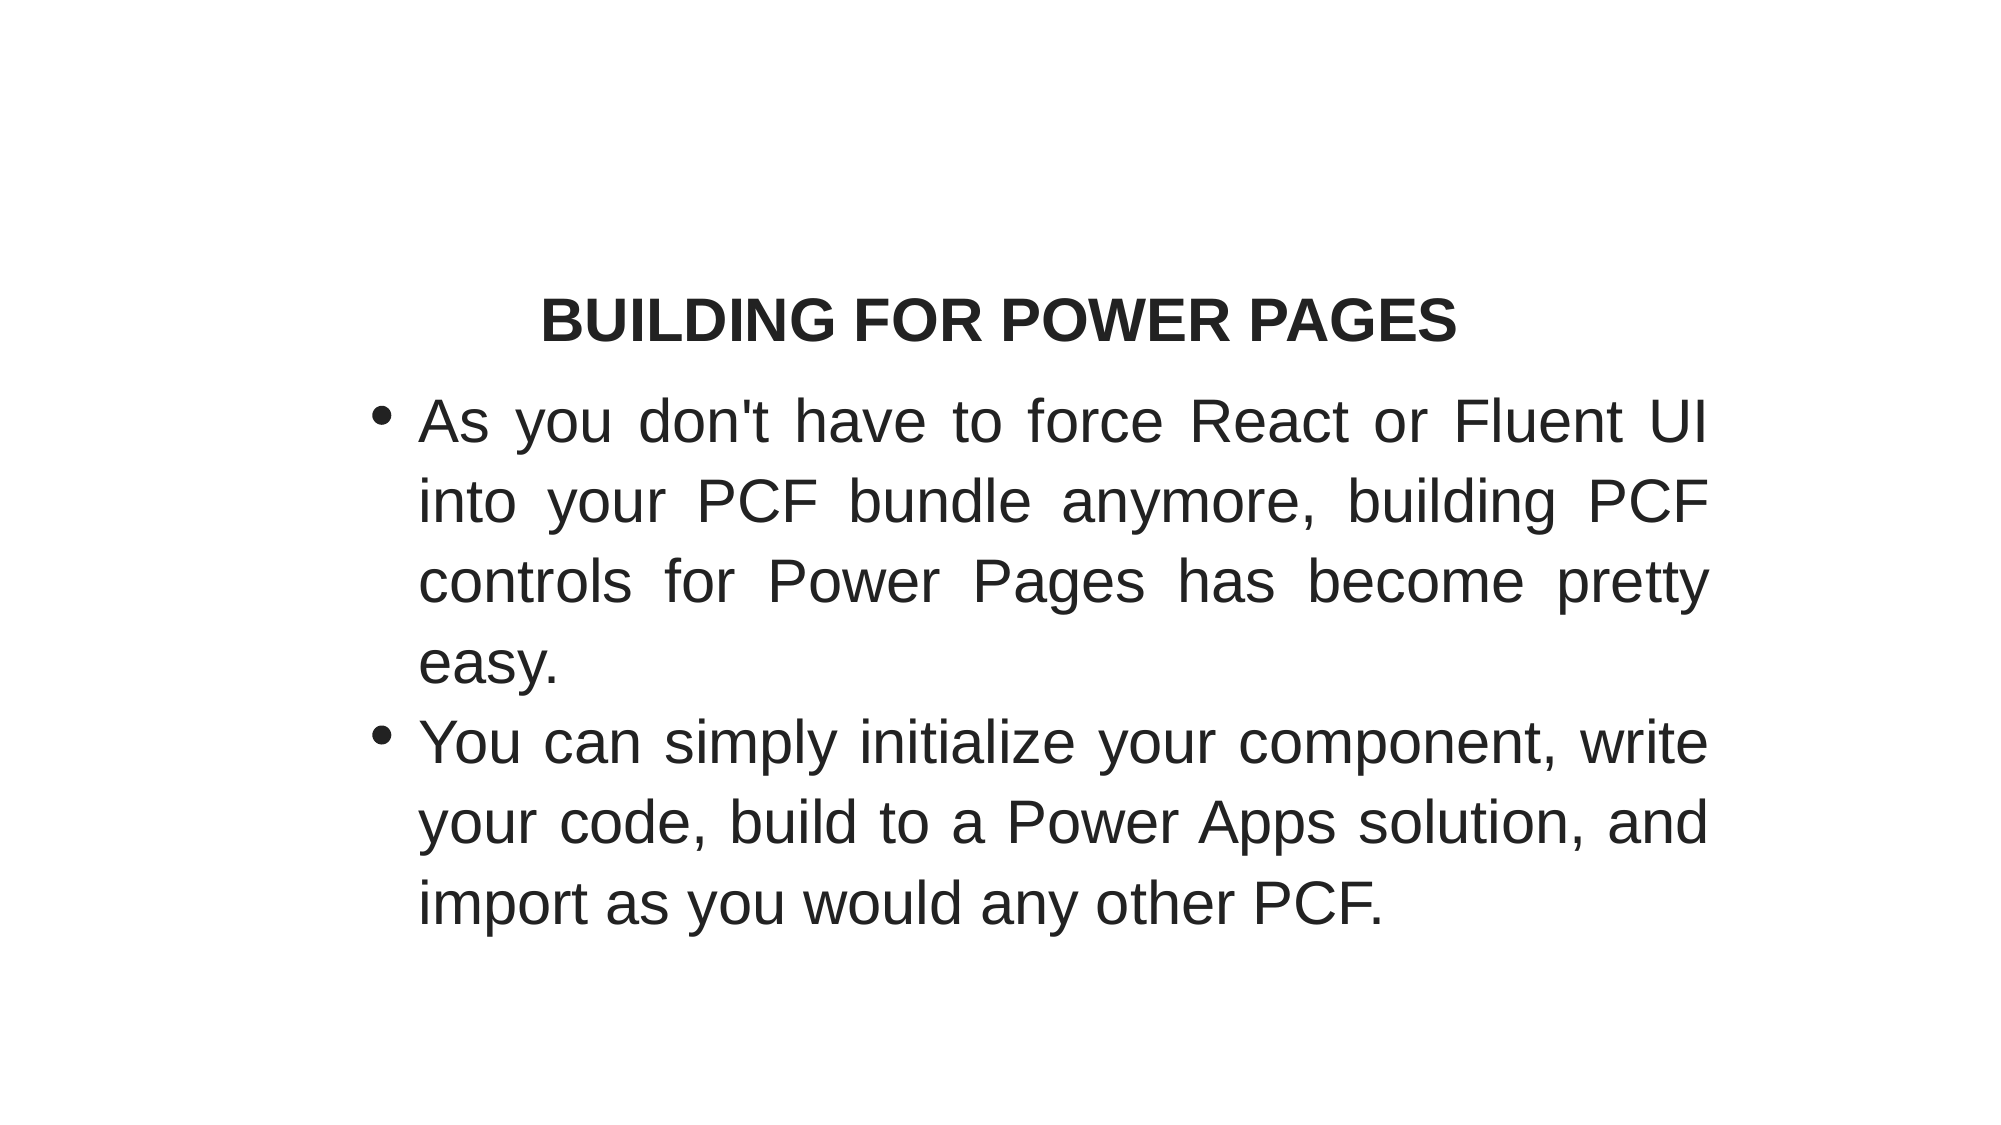

BUILDING FOR POWER PAGES
As you don't have to force React or Fluent UI into your PCF bundle anymore, building PCF controls for Power Pages has become pretty easy.
You can simply initialize your component, write your code, build to a Power Apps solution, and import as you would any other PCF.